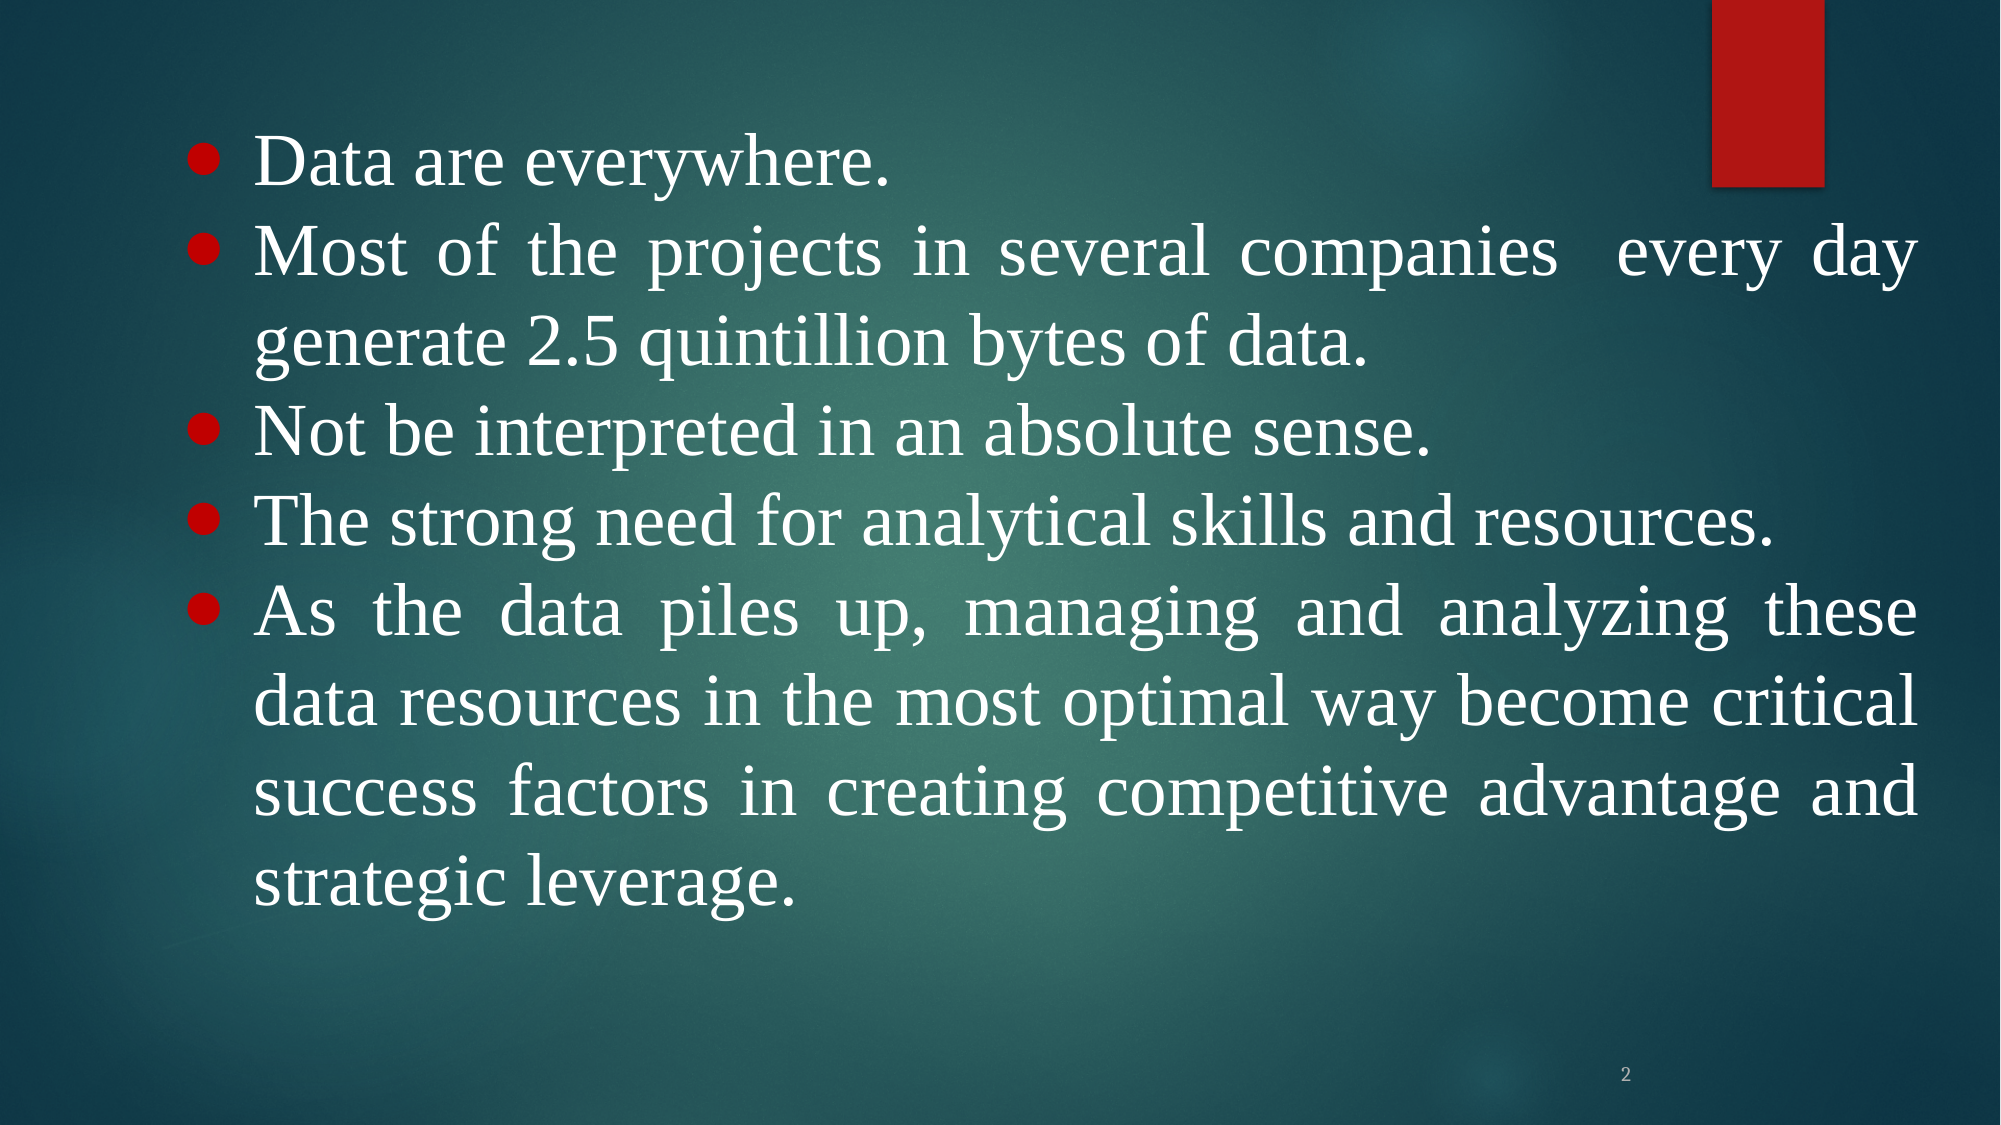

Data are everywhere.
Most of the projects in several companies  every day generate 2.5 quintillion bytes of data.
Not be interpreted in an absolute sense.
The strong need for analytical skills and resources.
As the data piles up, managing and analyzing these data resources in the most optimal way become critical success factors in creating competitive advantage and strategic leverage.

2